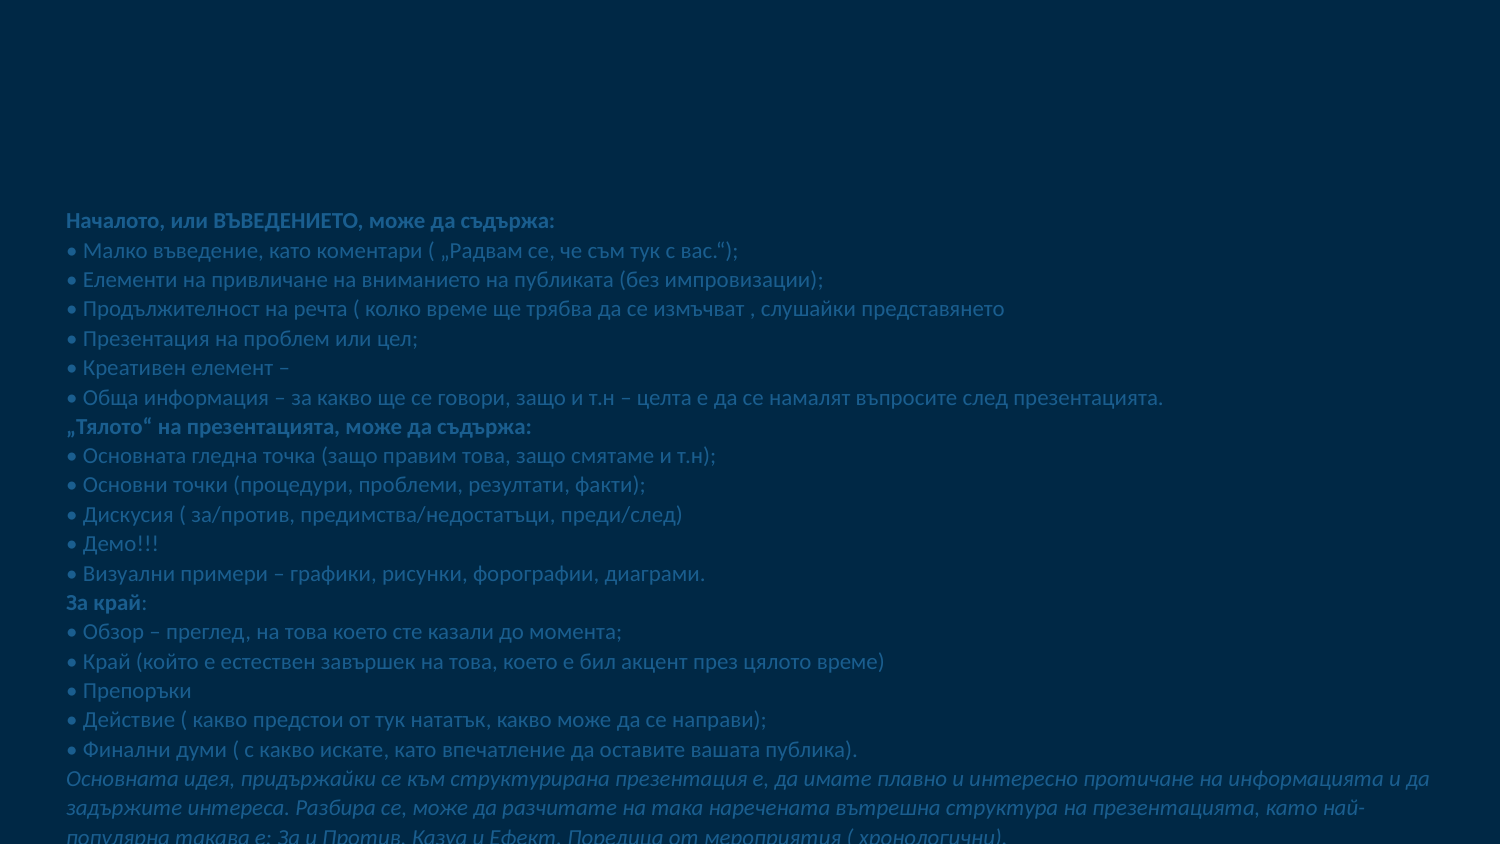

#
Началото, или ВЪВЕДЕНИЕТО, може да съдържа:
• Малко въведение, като коментари ( „Радвам се, че съм тук с вас.“);
• Елементи на привличане на вниманието на публиката (без импровизации);
• Продължителност на речта ( колко време ще трябва да се измъчват , слушайки представянето
• Презентация на проблем или цел;
• Креативен елемент –
• Обща информация – за какво ще се говори, защо и т.н – целта е да се намалят въпросите след презентацията.
„Тялото“ на презентацията, може да съдържа:
• Основната гледна точка (защо правим това, защо смятаме и т.н);
• Основни точки (процедури, проблеми, резултати, факти);
• Дискусия ( за/против, предимства/недостатъци, преди/след)
• Демо!!!
• Визуални примери – графики, рисунки, форографии, диаграми.
За край:
• Обзор – преглед, на това което сте казали до момента;
• Край (който е естествен завършек на това, което е бил акцент през цялото време)
• Препоръки
• Действие ( какво предстои от тук нататък, какво може да се направи);
• Финални думи ( с какво искате, като впечатление да оставите вашата публика).
Основната идея, придържайки се към структурирана презентация е, да имате плавно и интересно протичане на информацията и да задържите интереса. Разбира се, може да разчитате на така наречената вътрешна структура на презентацията, като най-популярна такава е: За и Против, Казуа и Ефект, Поредица от мероприятия ( хронологични).